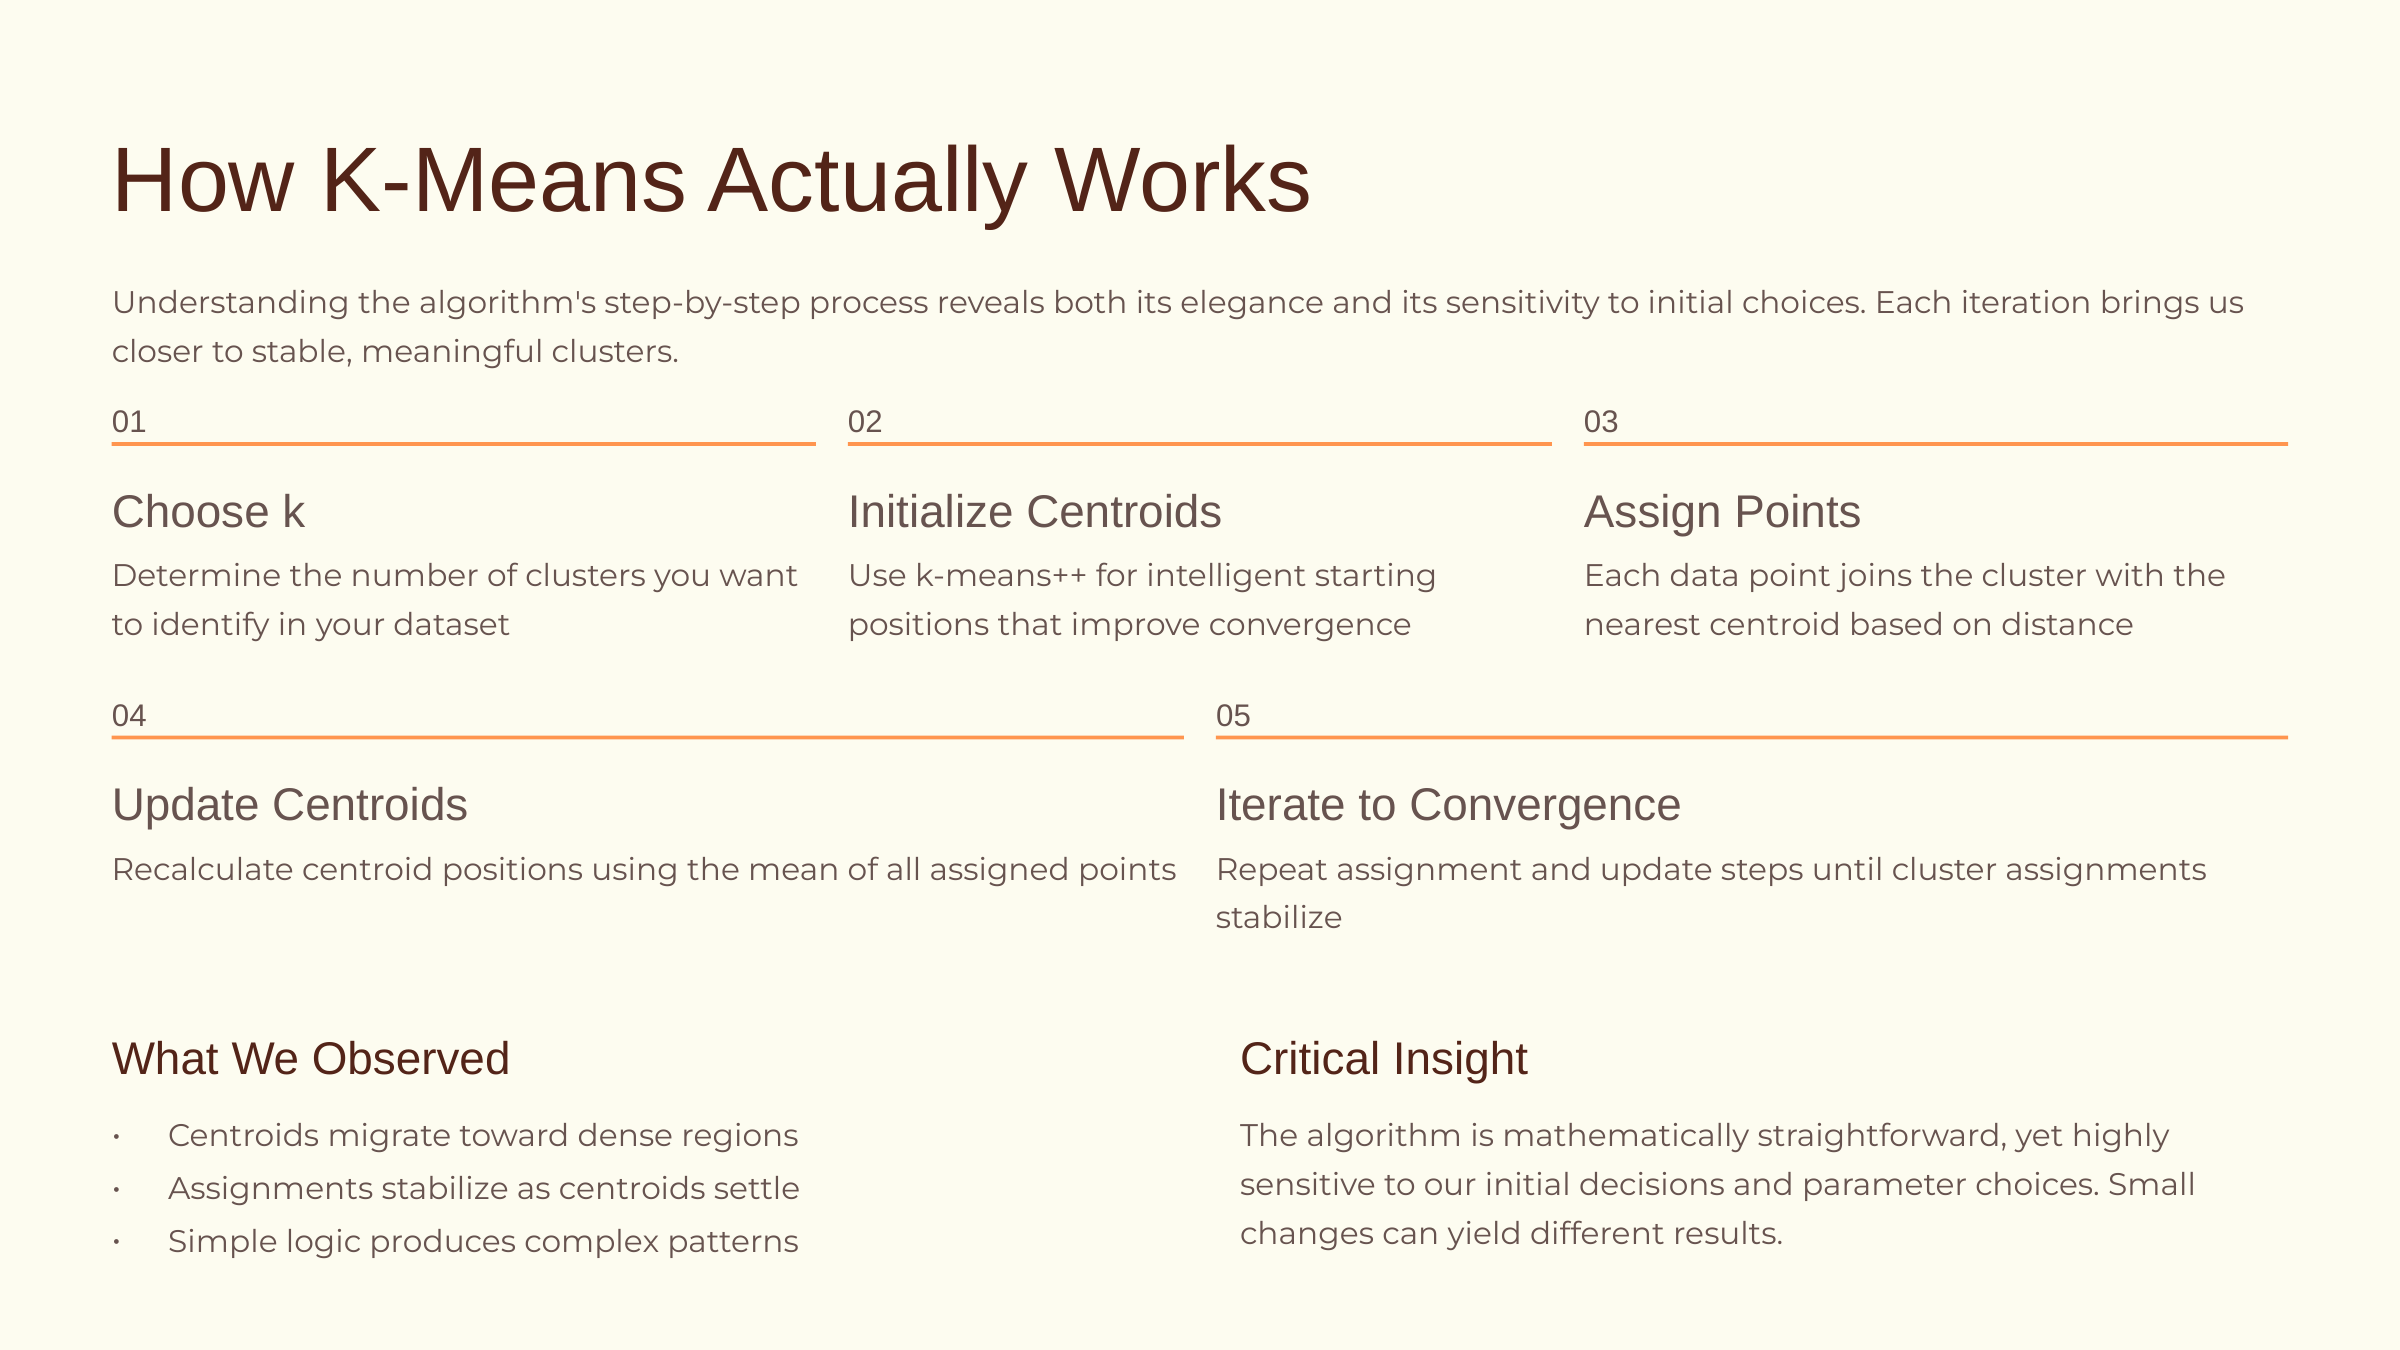

How K-Means Actually Works
Understanding the algorithm's step-by-step process reveals both its elegance and its sensitivity to initial choices. Each iteration brings us closer to stable, meaningful clusters.
01
02
03

Choose k
Initialize Centroids
Assign Points
Determine the number of clusters you want to identify in your dataset
Use k-means++ for intelligent starting positions that improve convergence
Each data point joins the cluster with the nearest centroid based on distance
04
05

Update Centroids
Iterate to Convergence
Recalculate centroid positions using the mean of all assigned points
Repeat assignment and update steps until cluster assignments stabilize
What We Observed
Critical Insight
Centroids migrate toward dense regions
The algorithm is mathematically straightforward, yet highly sensitive to our initial decisions and parameter choices. Small changes can yield different results.
Assignments stabilize as centroids settle
Simple logic produces complex patterns